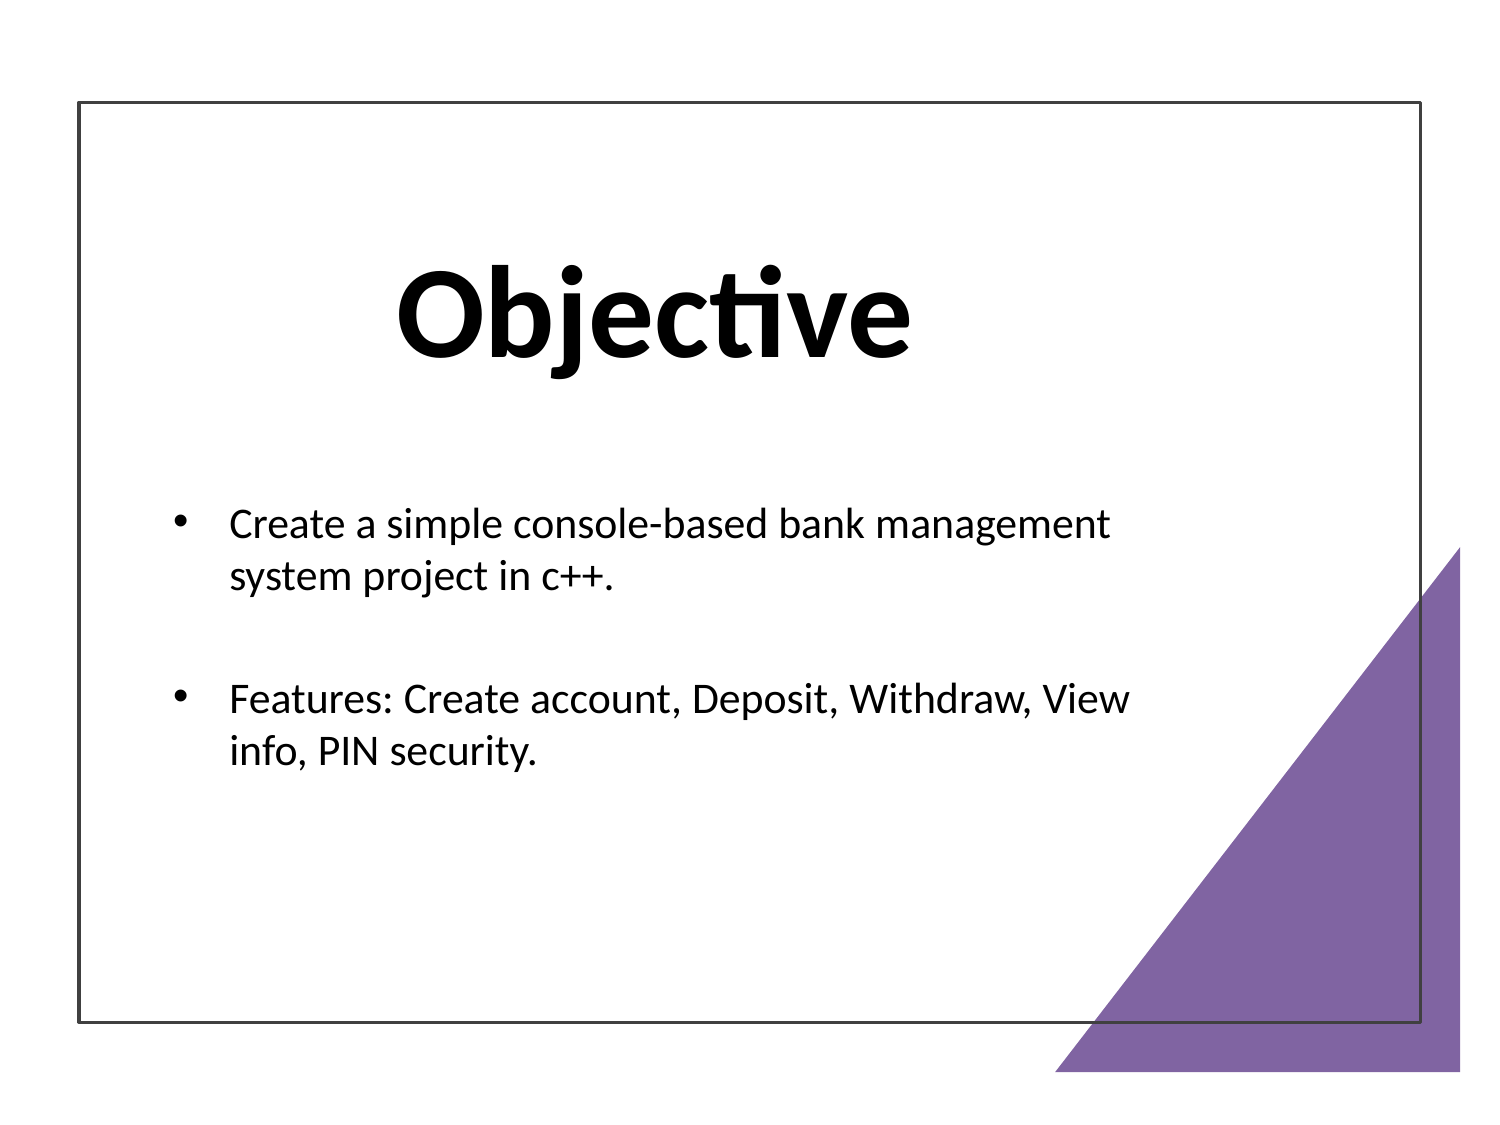

# Objective
Create a simple console-based bank management system project in c++.

Features: Create account, Deposit, Withdraw, View info, PIN security.